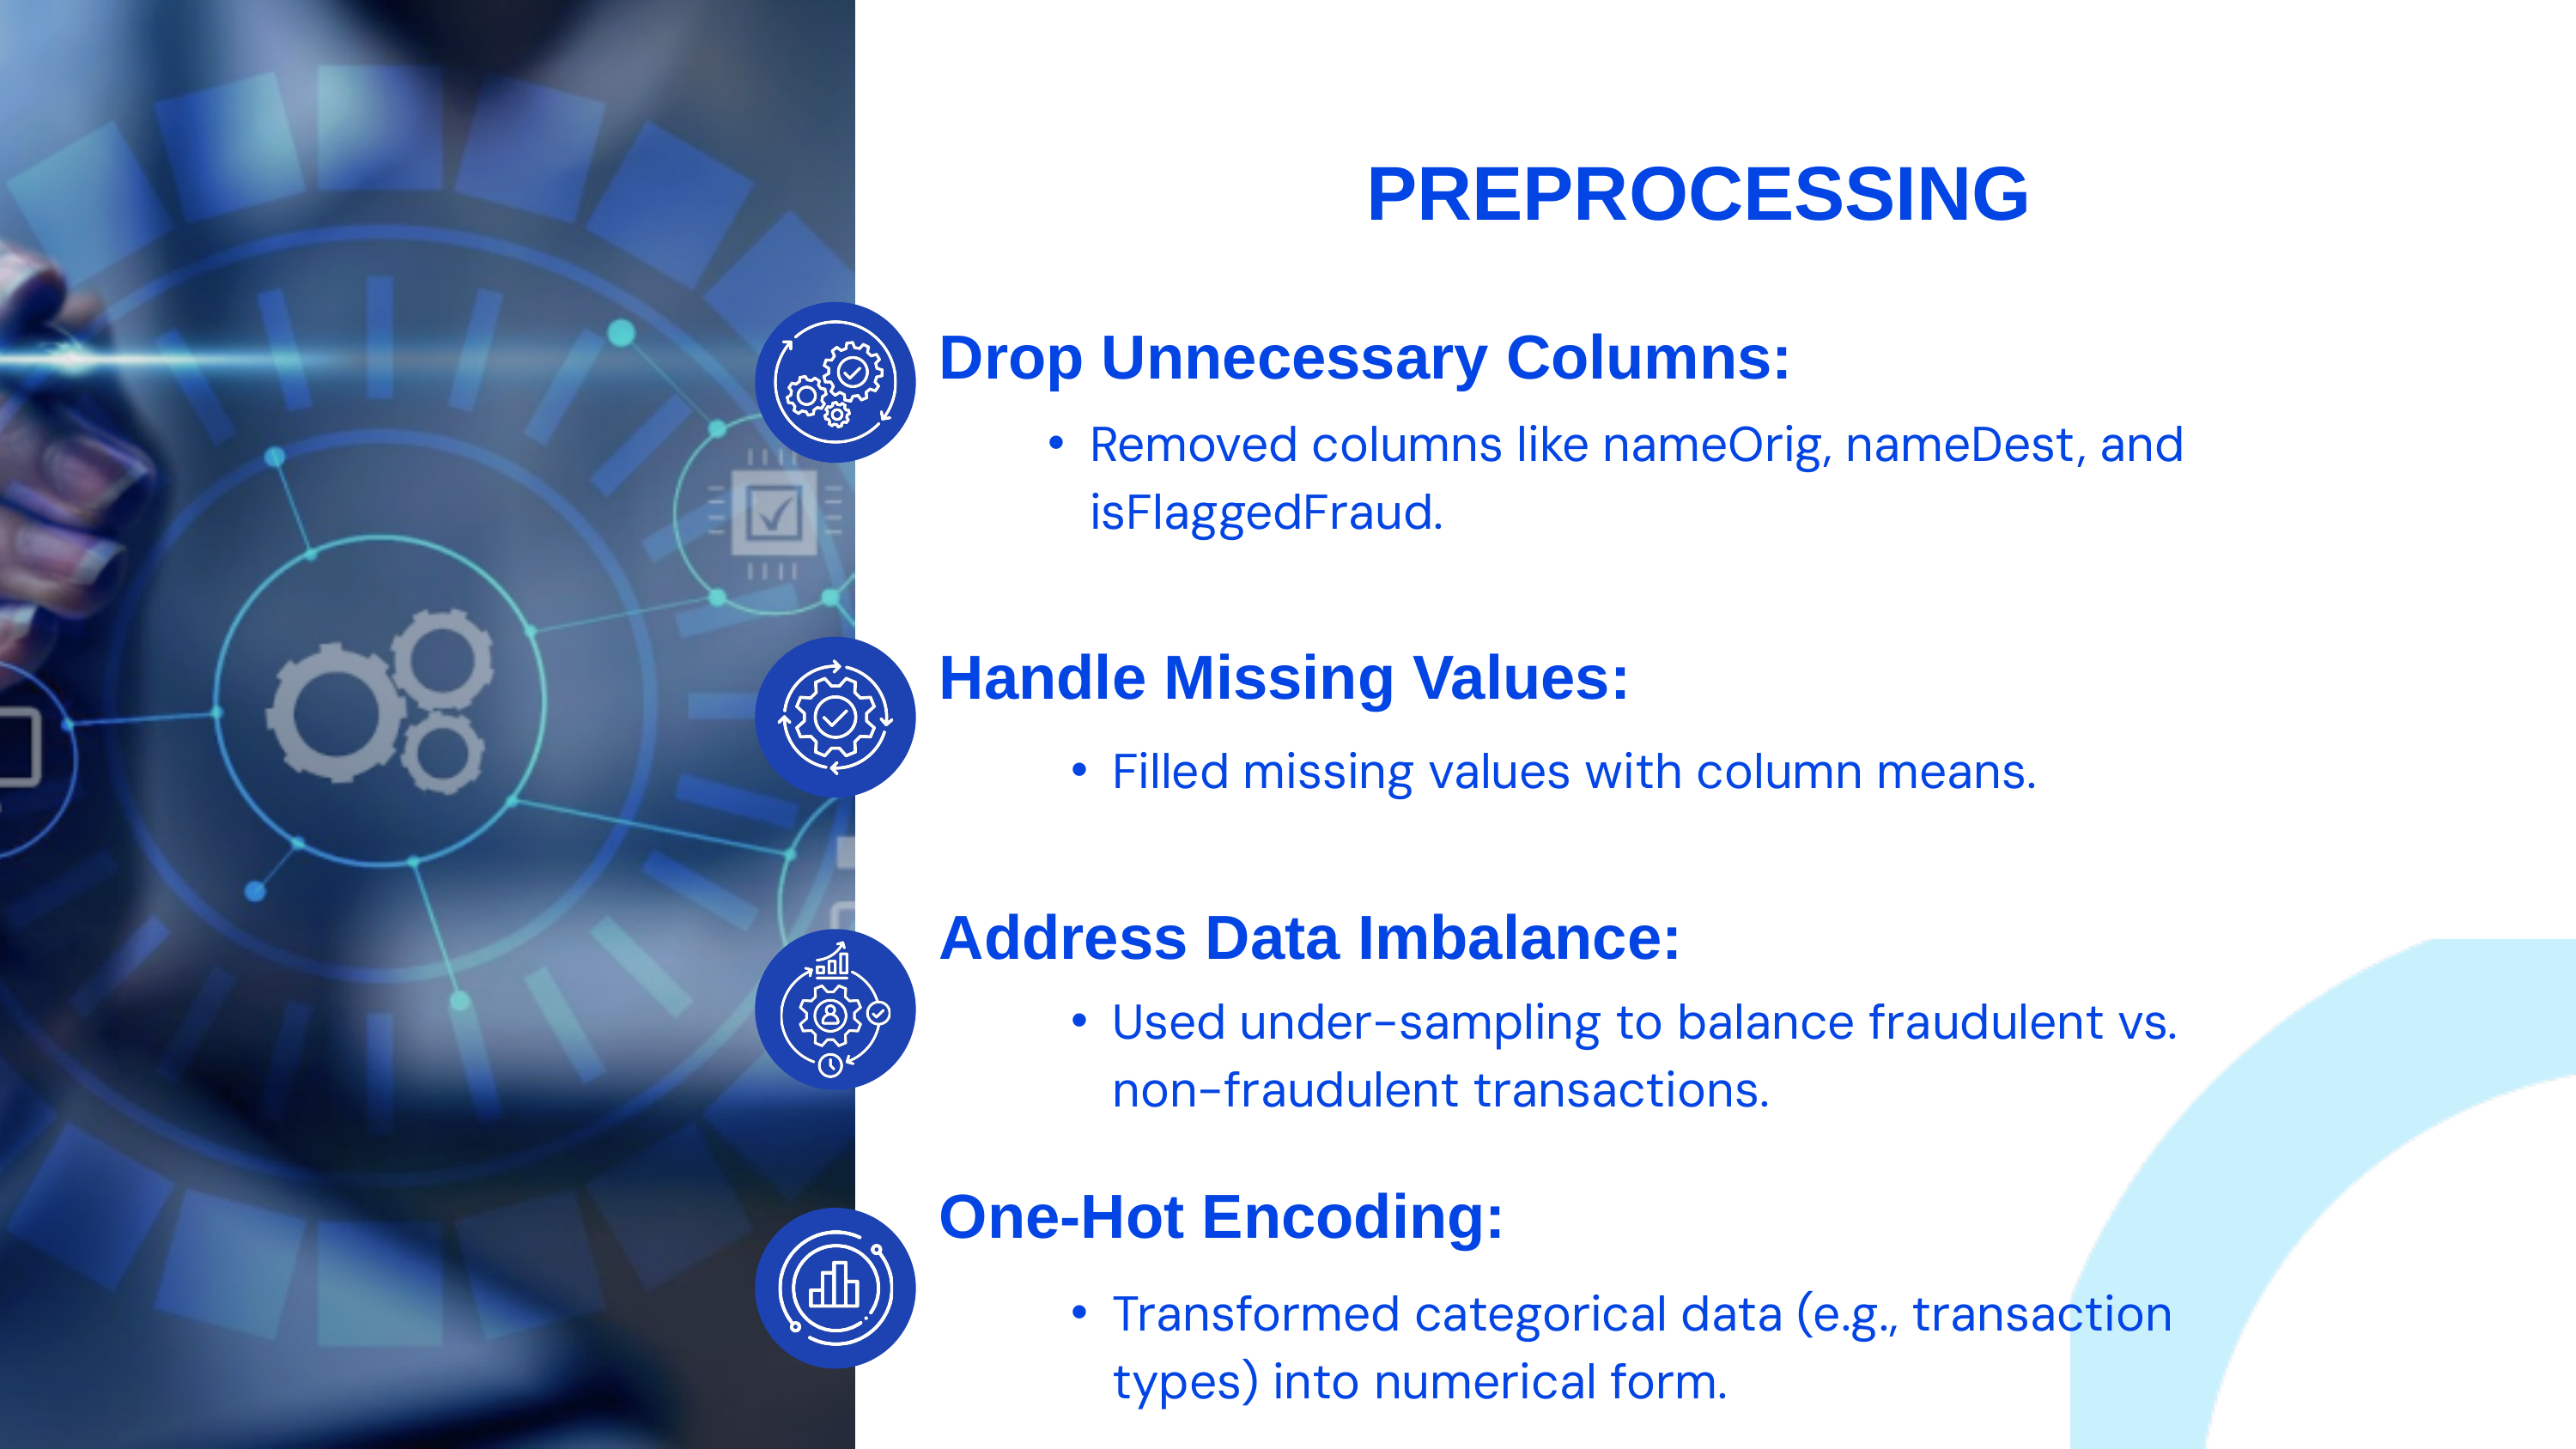

PREPROCESSING

Drop Unnecessary Columns:

Removed columns like nameOrig, nameDest, and isFlaggedFraud.
Handle Missing Values:

Filled missing values with column means.
Address Data Imbalance:

Used under-sampling to balance fraudulent vs. non-fraudulent transactions.
One-Hot Encoding:

Transformed categorical data (e.g., transaction types) into numerical form.